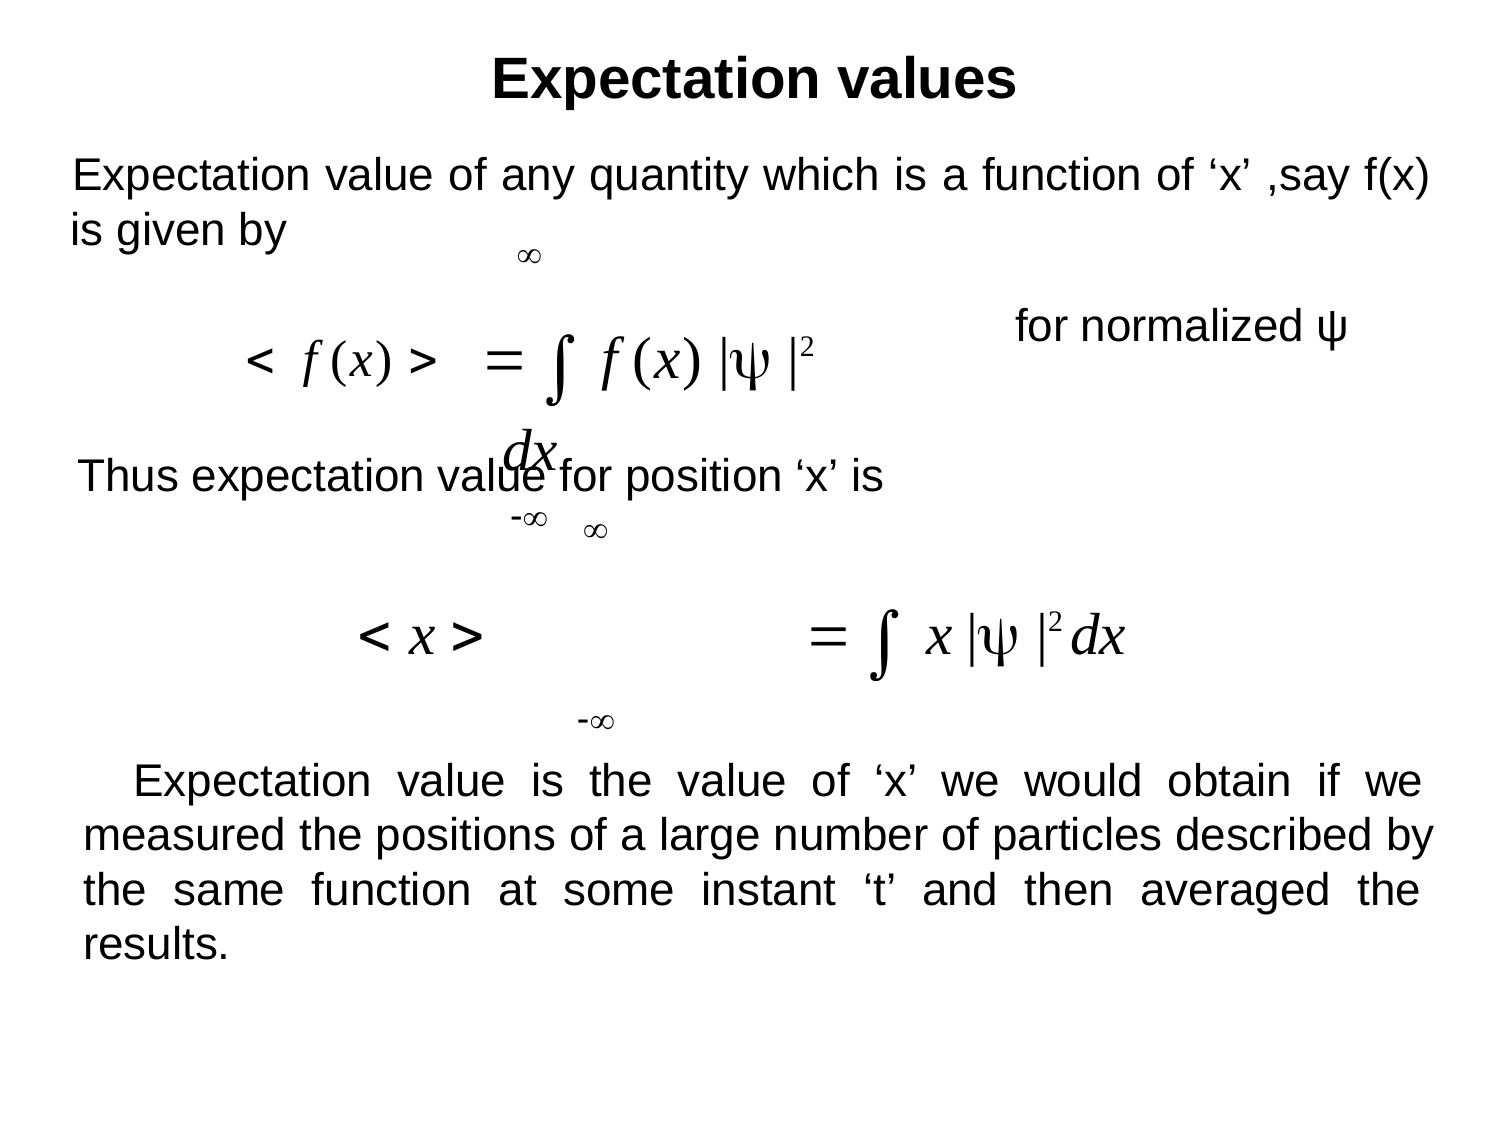

# Expectation values
Expectation value of any quantity which is a function of ‘x’ ,say f(x)
is given by
<	f (x) >	=	∫ f (x) |ψ |2 dx
−∞
∞
for normalized ψ
Thus expectation value for position ‘x’ is
∞
< x >	=	∫ x |ψ |2 dx
−∞
Expectation value is the value of ‘x’ we would obtain if we  measured the positions of a large number of particles described by  the same function at some instant ‘t’ and then averaged the  results.